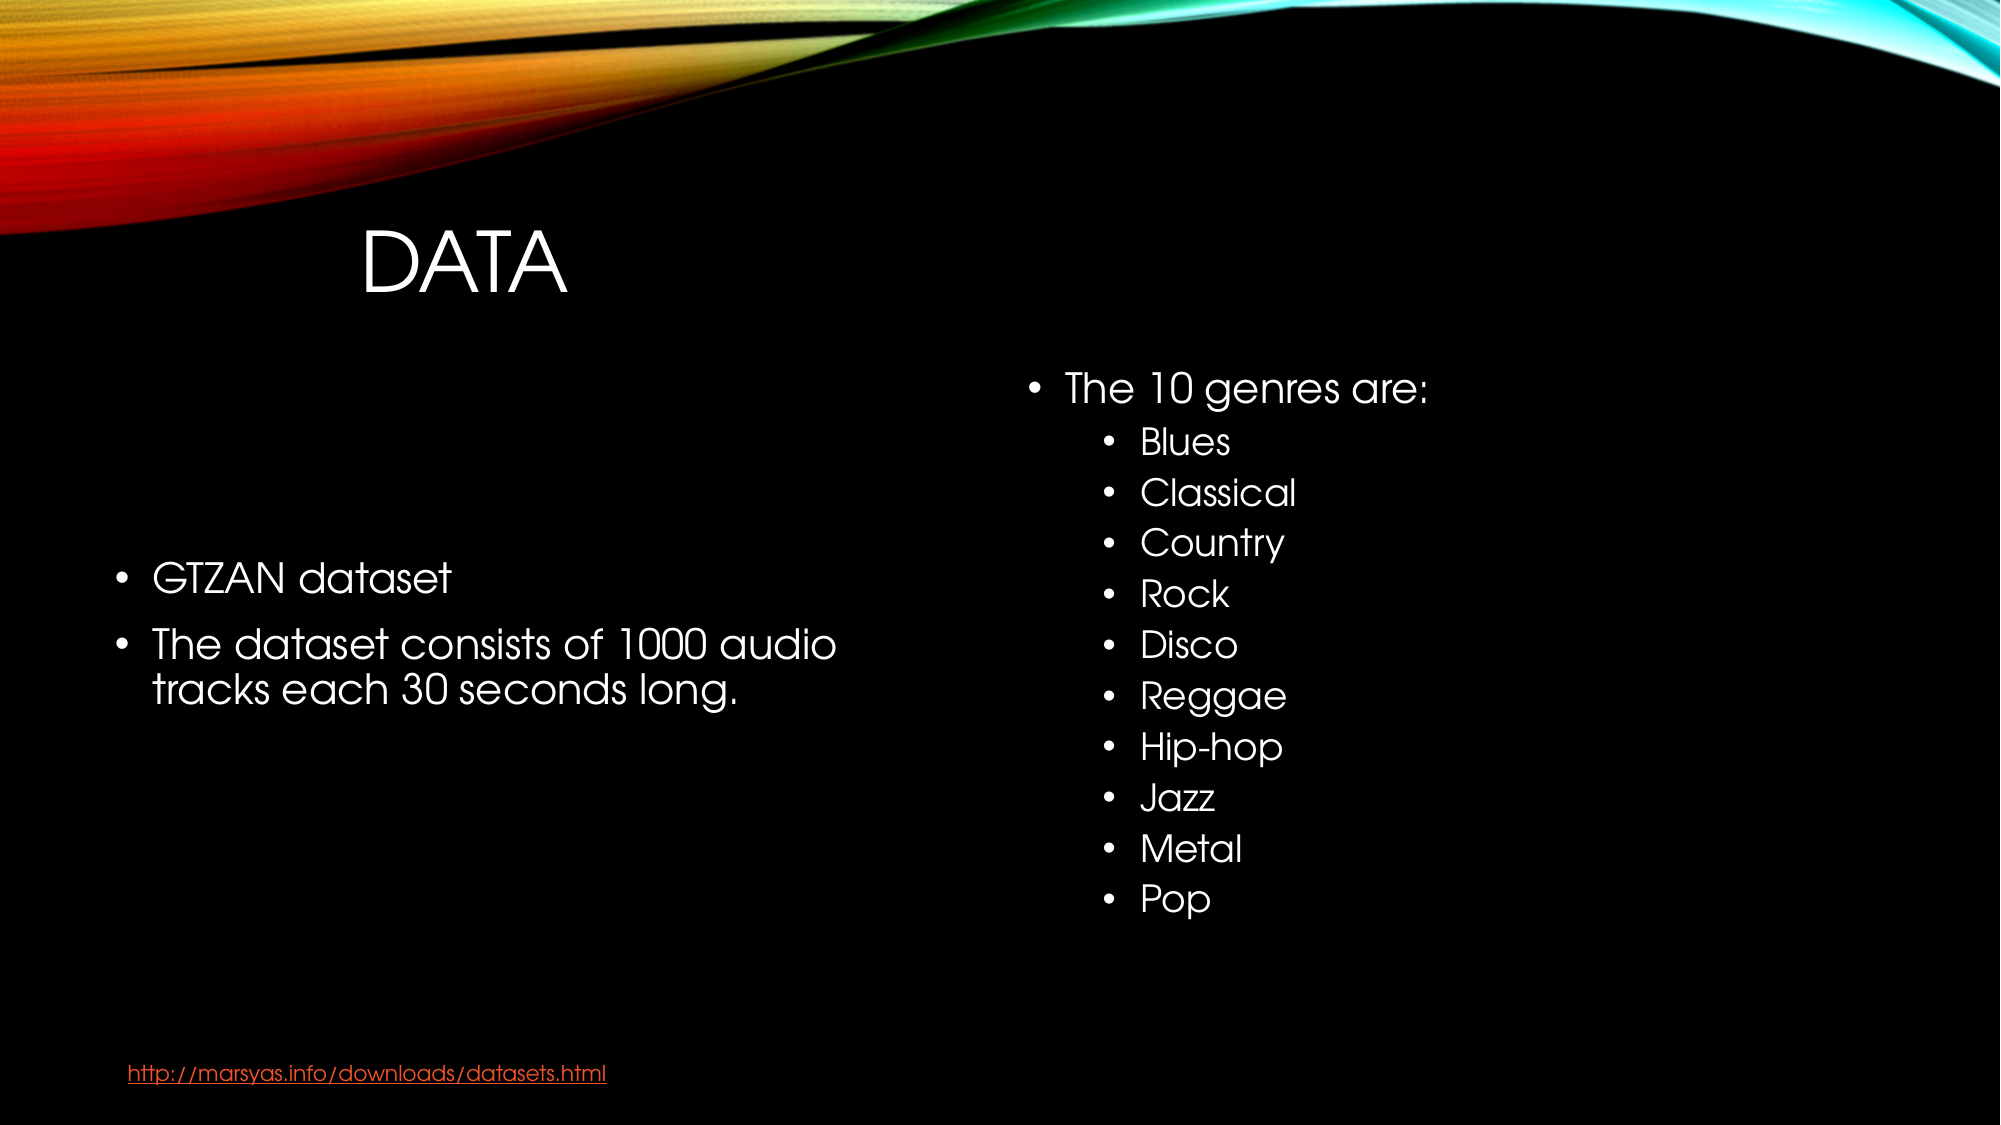

# Data
The 10 genres are:
Blues
Classical
Country
Rock
Disco
Reggae
Hip-hop
Jazz
Metal
Pop

GTZAN dataset
The dataset consists of 1000 audio tracks each 30 seconds long.

http://marsyas.info/downloads/datasets.html